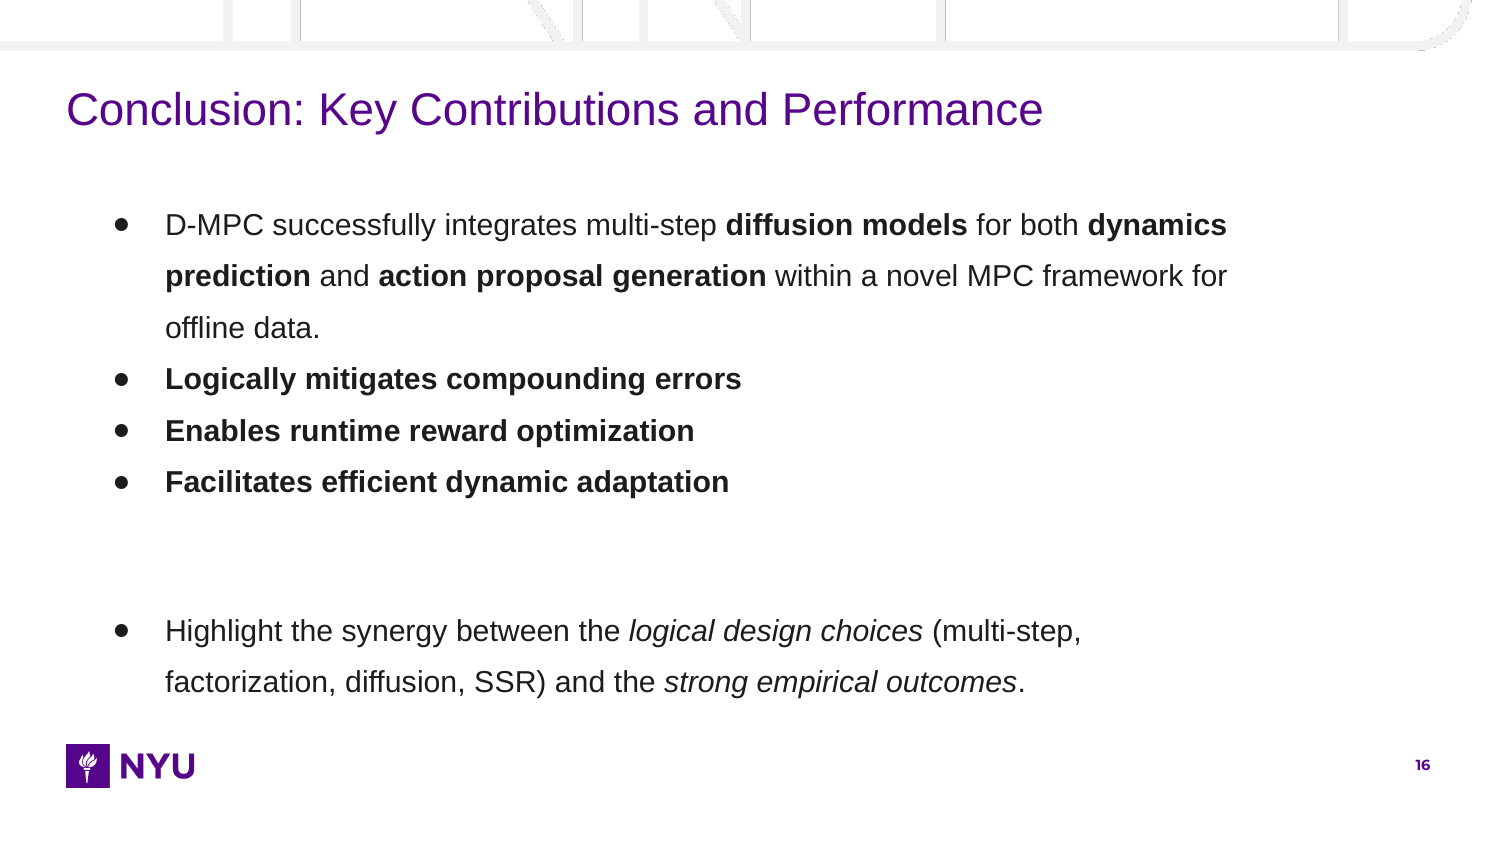

# Conclusion: Key Contributions and Performance
D-MPC successfully integrates multi-step diffusion models for both dynamics prediction and action proposal generation within a novel MPC framework for offline data.
Logically mitigates compounding errors
Enables runtime reward optimization
Facilitates efficient dynamic adaptation

Highlight the synergy between the logical design choices (multi-step, factorization, diffusion, SSR) and the strong empirical outcomes.